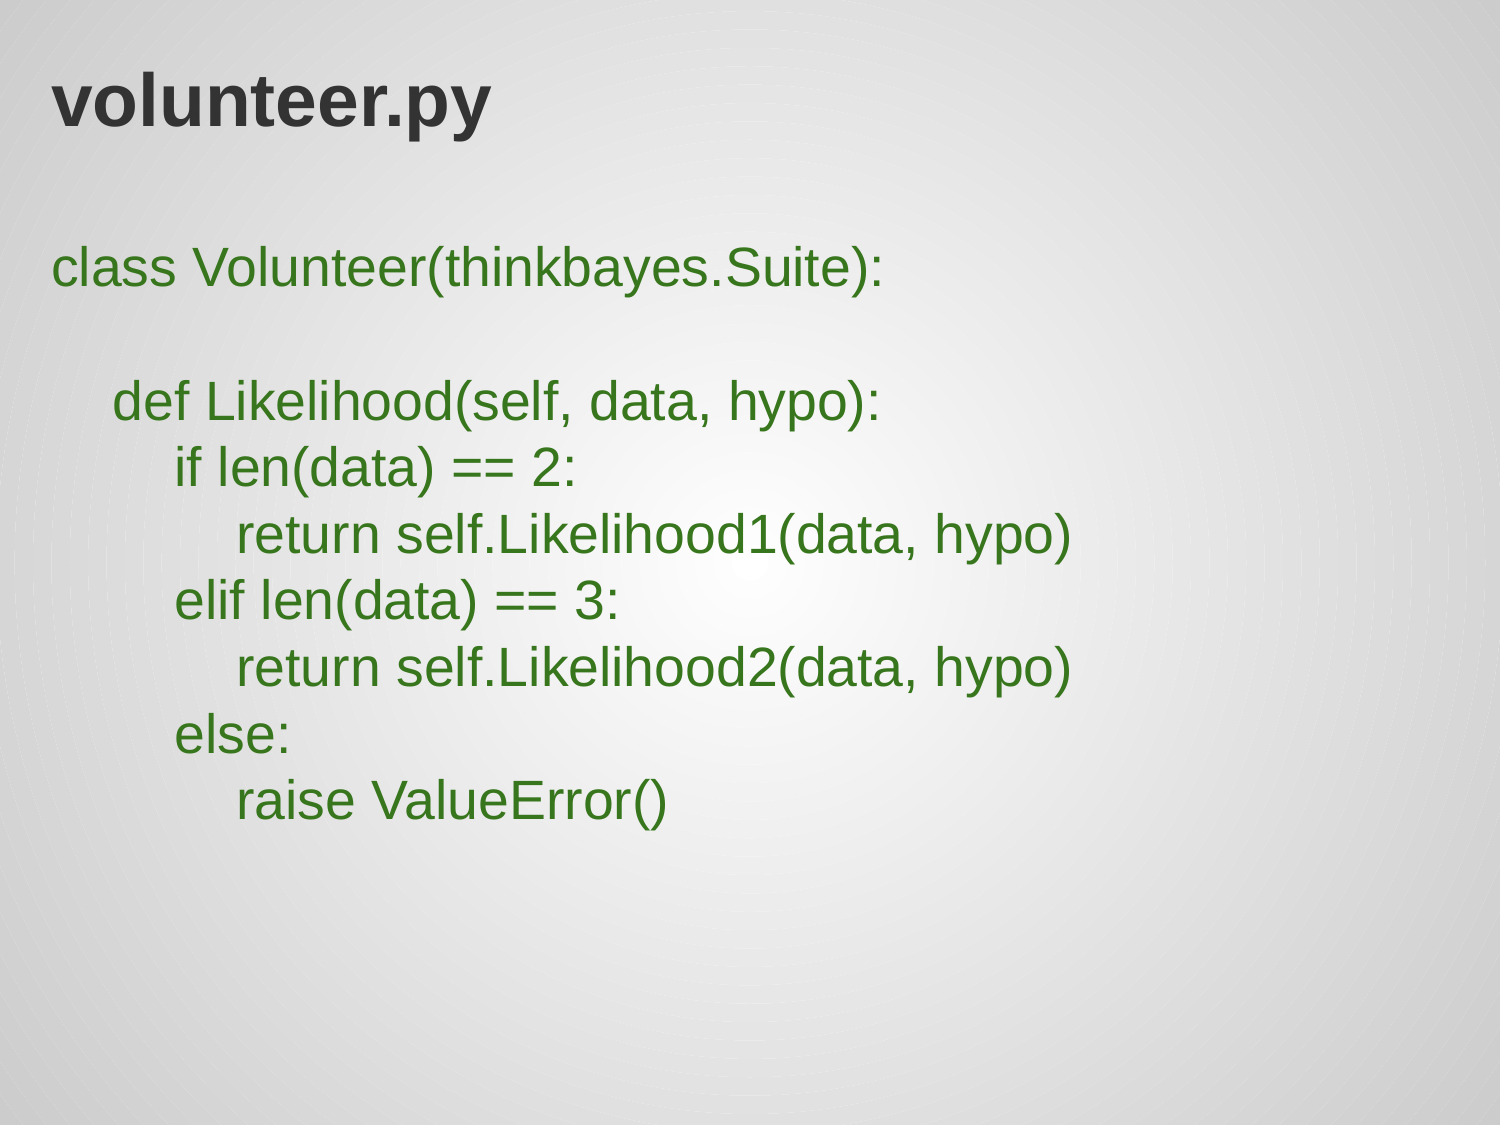

# volunteer.py
class Volunteer(thinkbayes.Suite):
    def Likelihood(self, data, hypo):
        if len(data) == 2:
            return self.Likelihood1(data, hypo)
        elif len(data) == 3:
            return self.Likelihood2(data, hypo)
        else:
            raise ValueError()